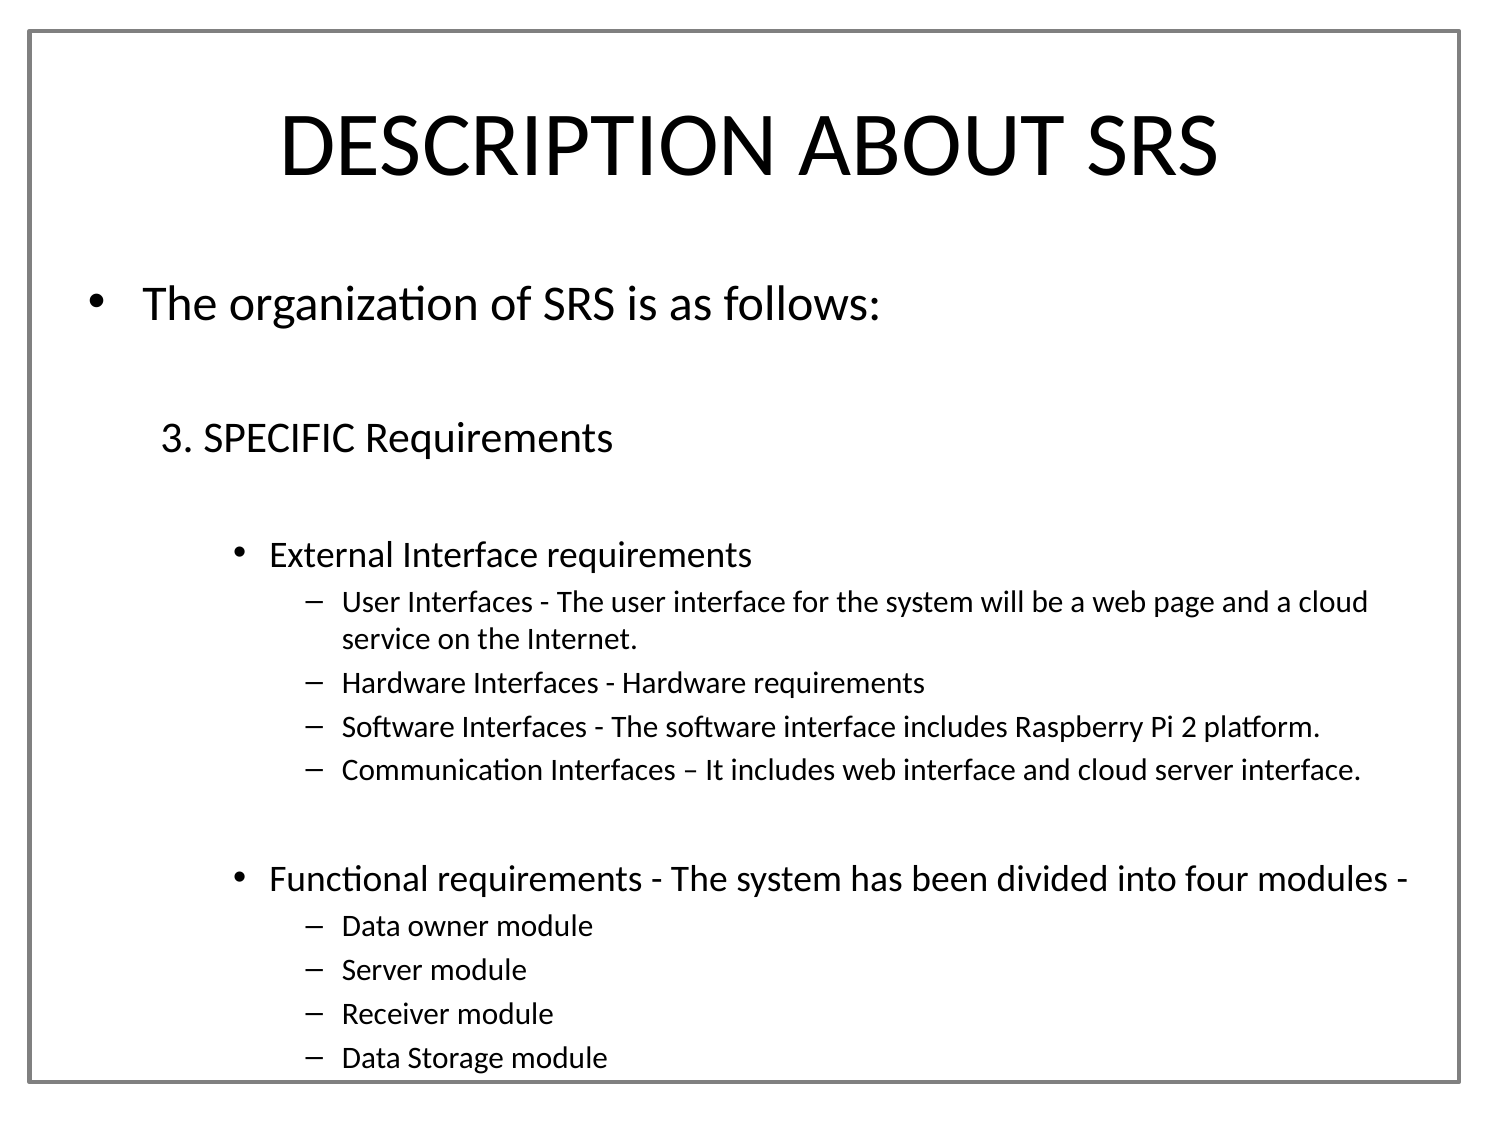

# DESCRIPTION ABOUT SRS
The organization of SRS is as follows:

3. SPECIFIC Requirements

External Interface requirements
User Interfaces - The user interface for the system will be a web page and a cloud service on the Internet.
Hardware Interfaces - Hardware requirements
Software Interfaces - The software interface includes Raspberry Pi 2 platform.
Communication Interfaces – It includes web interface and cloud server interface.

Functional requirements - The system has been divided into four modules -
Data owner module
Server module
Receiver module
Data Storage module